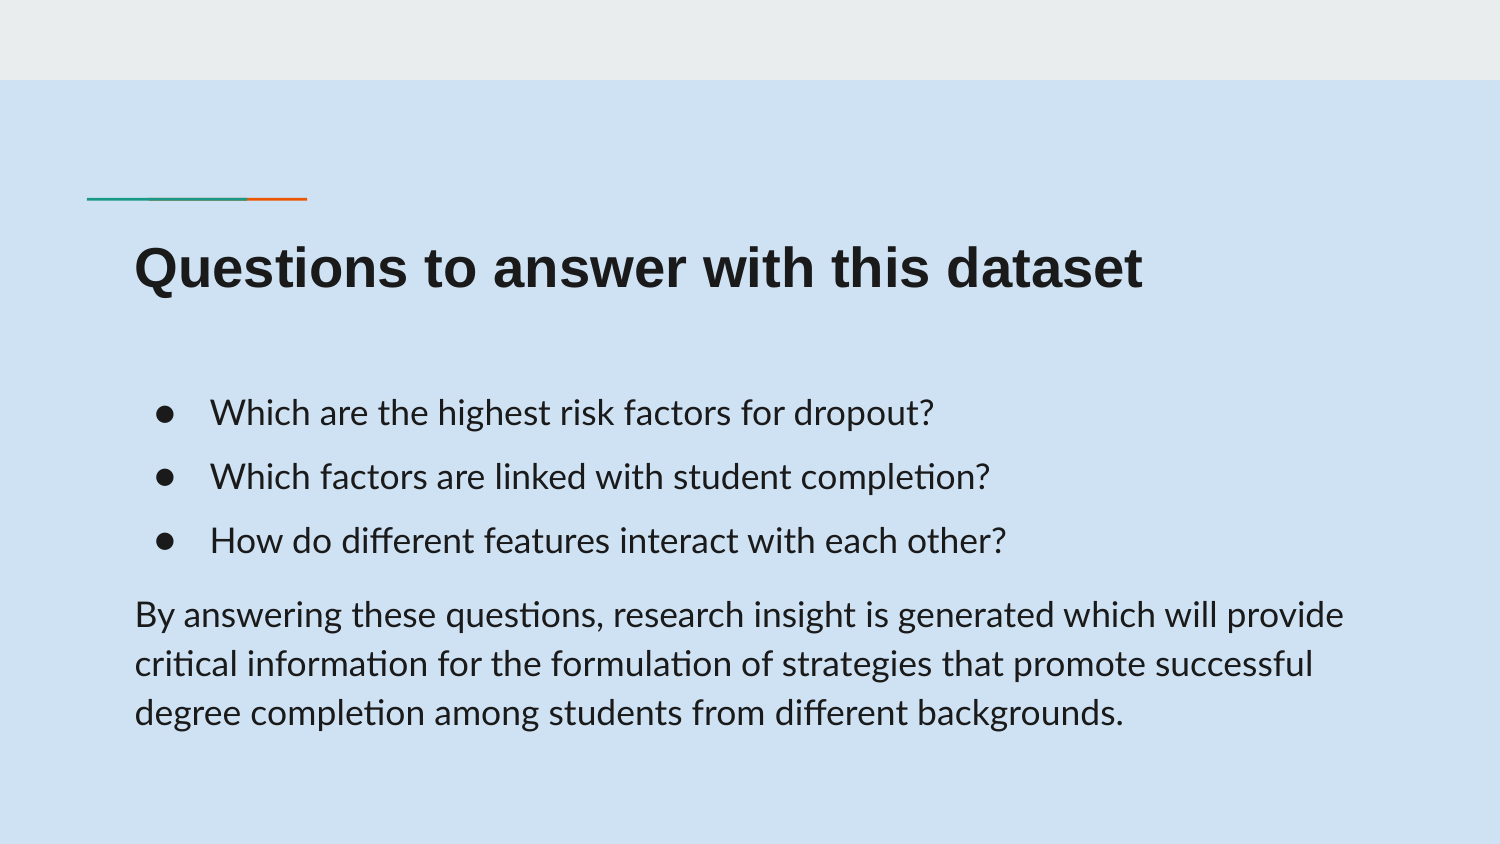

# Questions to answer with this dataset
Which are the highest risk factors for dropout?
Which factors are linked with student completion?
How do different features interact with each other?
By answering these questions, research insight is generated which will provide critical information for the formulation of strategies that promote successful degree completion among students from different backgrounds.